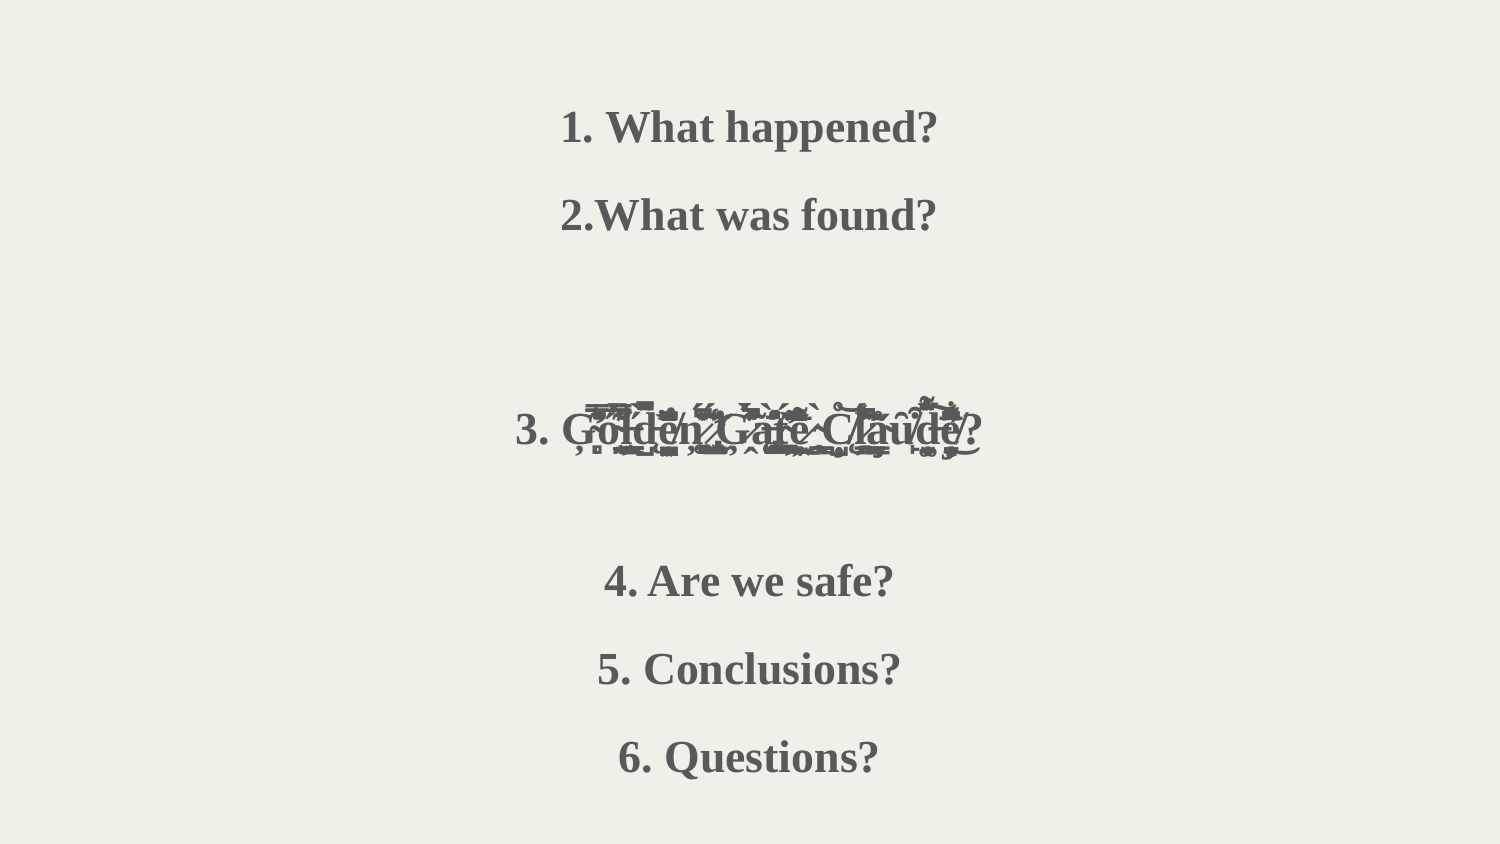

# Sections
1. What happened?
2.What was found?
3. Ģ̴̛̻͂̿̒̎̇̅̅͂͛ͅó̴̗͙̯̜̠̀̔͊̿́͘̚ļ̶͕̖̲̹̳̯̼̱̗̲̋̀ͅd̵̨̺̍́̈́̏͂̆̄̕̚e̸̛̘͍̺̟̩͖̩̙͍̪̰͐̏͆̄̇͂́́̆ņ̷͓̥̘͚̩̼͕̬͎̈́͑̈͗̽͆͘͜͠ ̷̢̛̳̣̰̺͕̌̈̈́̾̆̍̆Ģ̷̭̓̃̀͊́̎̀̀̈́̚̚ą̶̡̭̺̤̝̥̗͍͕̄̓̀̎̒̕ţ̴̛̝̪͕̦̦̩̯͊̈́̏̓͜e̷͖̭̞̣̰͌͒̈́̄̅̐̄̃͘͜ͅ ̴͎̣͇̲̹̙͙̀ͅC̸̨̧̣̣͎̺̊͝ļ̷̳̻̯̯̓̎̈́͆̓̽̚̚a̴̧̧̖̫̜̳͈̱̋̃̊ȗ̸̙͒d̶̥̹̭̮͚͌̐̑͗͊̋͐̂̈̀͠e̸̡̛̠̰͔͍̘̻̝͌̅͋͆͆͛͜ͅ?
4. Are we safe?
5. Conclusions?
6. Questions?